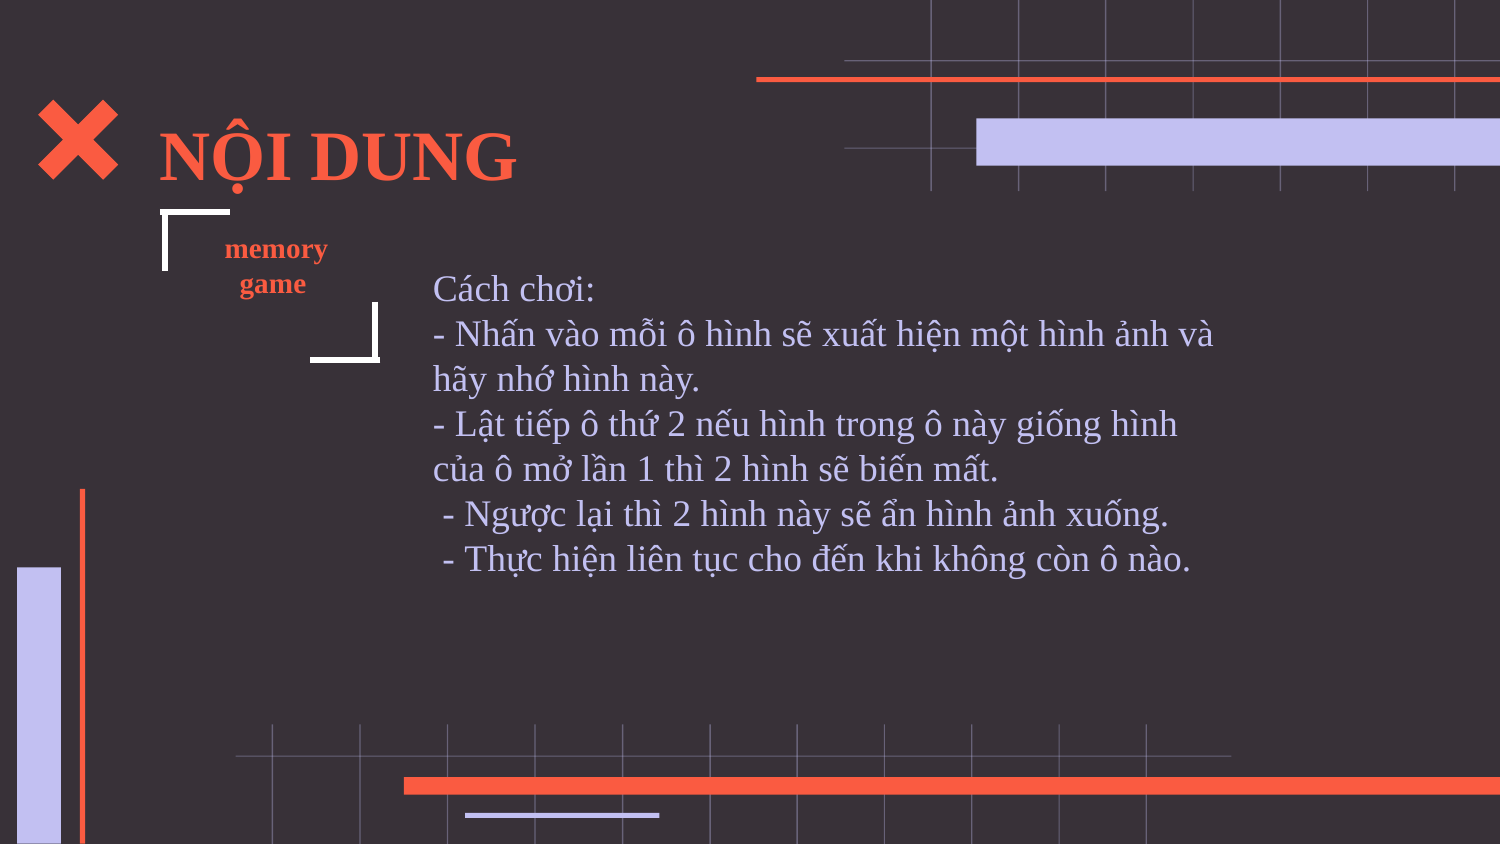

NỘI DUNG
Cách chơi:
- Nhấn vào mỗi ô hình sẽ xuất hiện một hình ảnh và hãy nhớ hình này.
- Lật tiếp ô thứ 2 nếu hình trong ô này giống hình của ô mở lần 1 thì 2 hình sẽ biến mất.
 - Ngược lại thì 2 hình này sẽ ẩn hình ảnh xuống.
 - Thực hiện liên tục cho đến khi không còn ô nào.
memory game